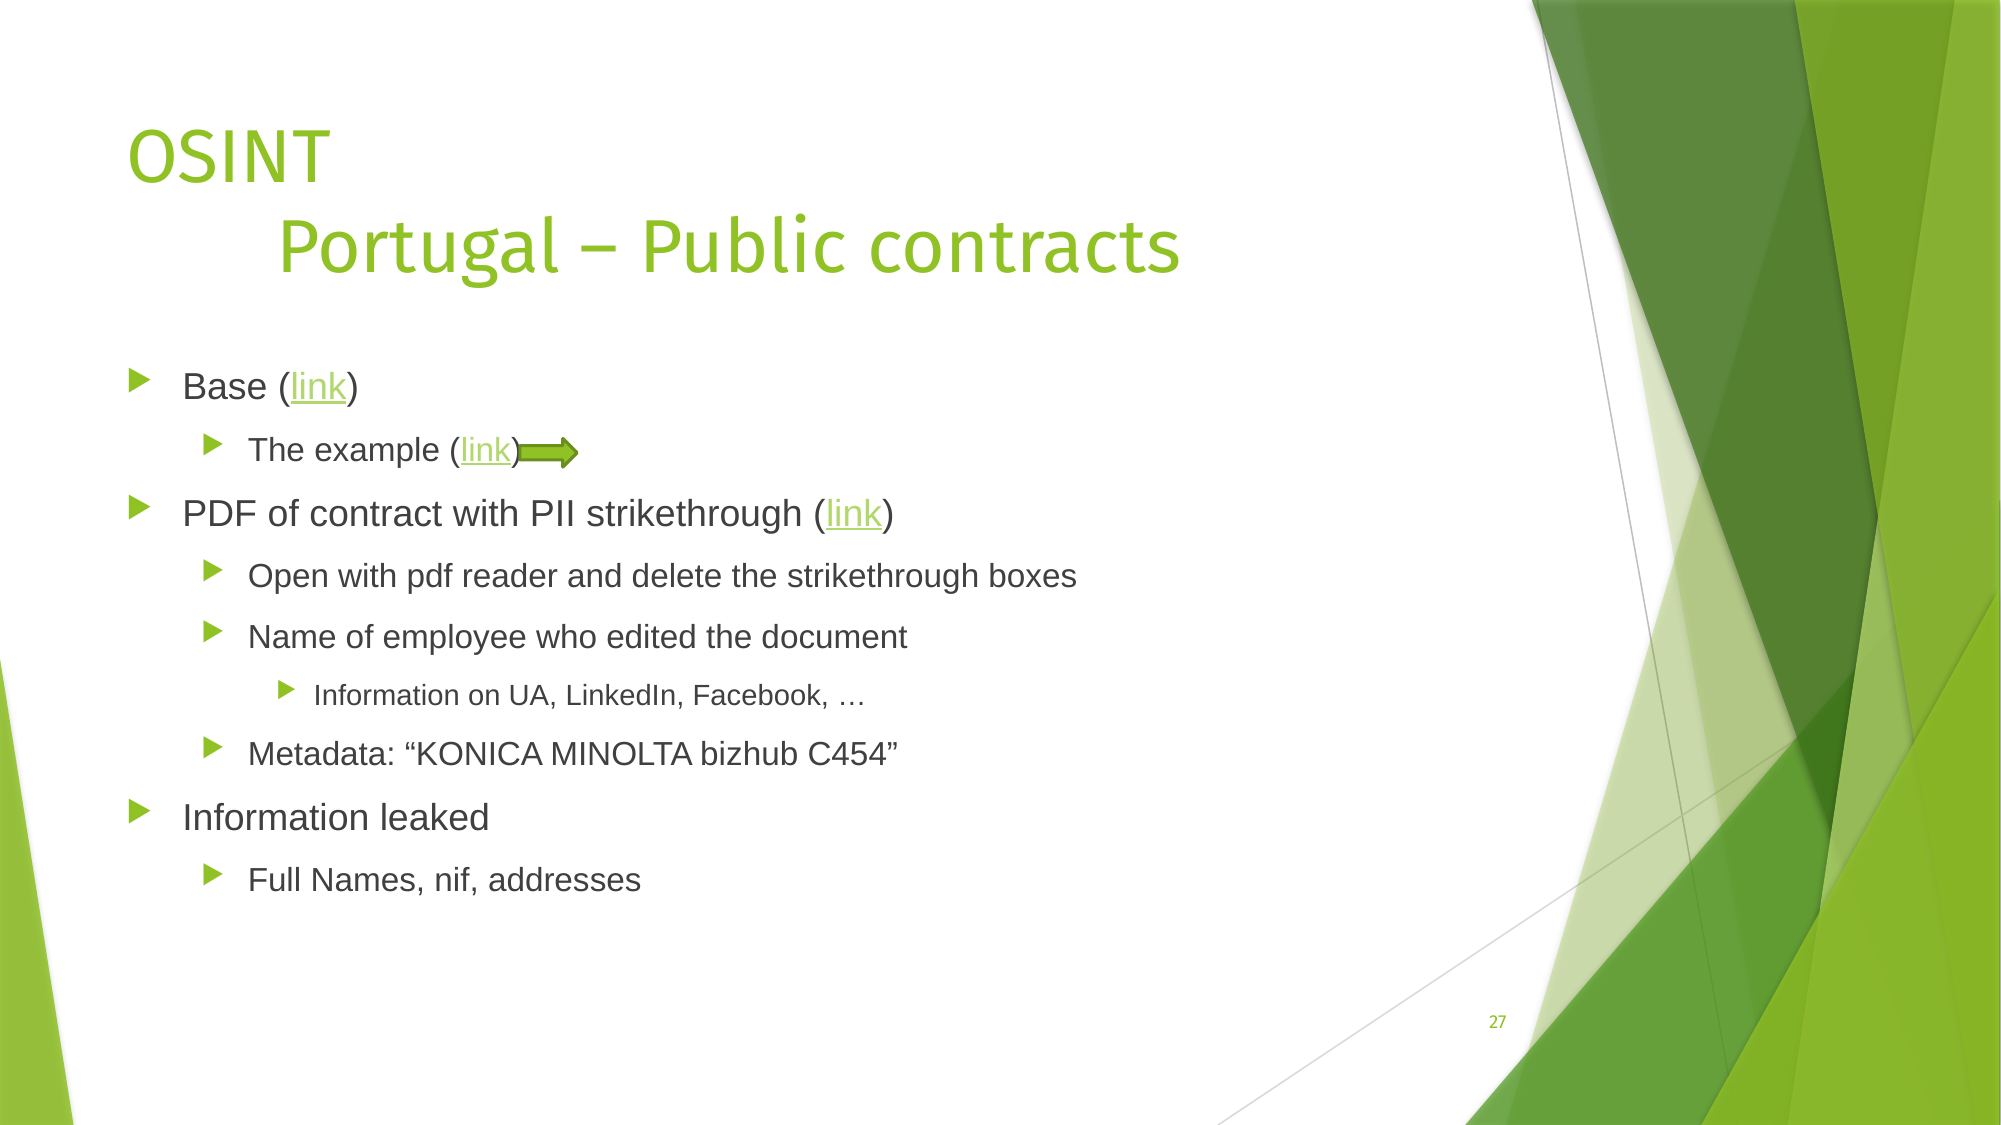

# OSINT Portugal – Public contracts
Base (link)
The example (link)
PDF of contract with PII strikethrough (link)
Open with pdf reader and delete the strikethrough boxes
Name of employee who edited the document
Information on UA, LinkedIn, Facebook, …
Metadata: “KONICA MINOLTA bizhub C454”
Information leaked
Full Names, nif, addresses

27